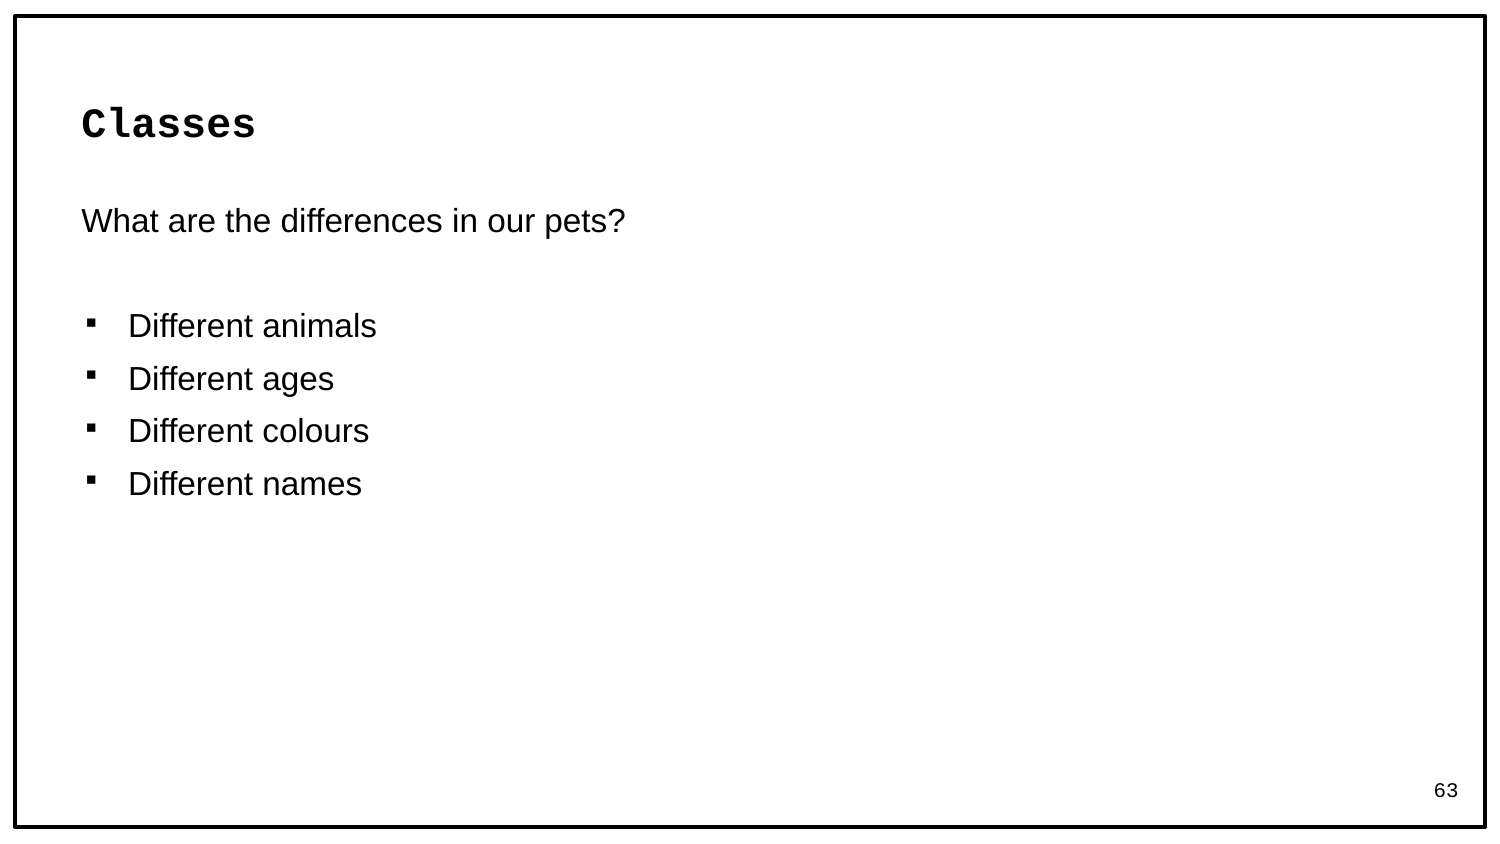

# Classes
What are the differences in our pets?

Different animals
Different ages
Different colours
Different names
63